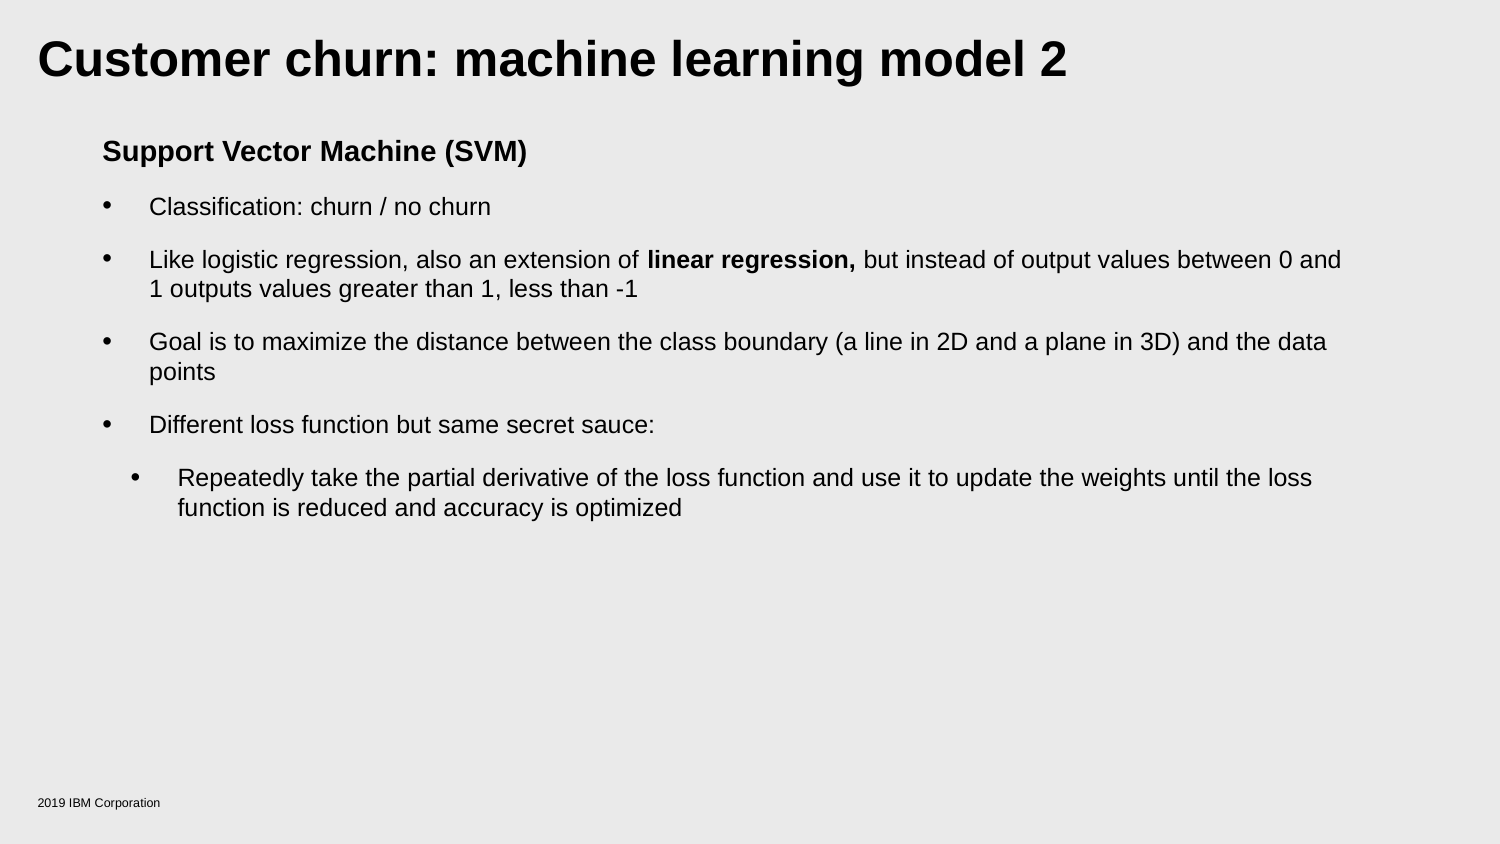

# Customer churn: machine learning model 2
Support Vector Machine (SVM)
Classification: churn / no churn
Like logistic regression, also an extension of linear regression, but instead of output values between 0 and 1 outputs values greater than 1, less than -1
Goal is to maximize the distance between the class boundary (a line in 2D and a plane in 3D) and the data points
Different loss function but same secret sauce:
Repeatedly take the partial derivative of the loss function and use it to update the weights until the loss function is reduced and accuracy is optimized

2019 IBM Corporation